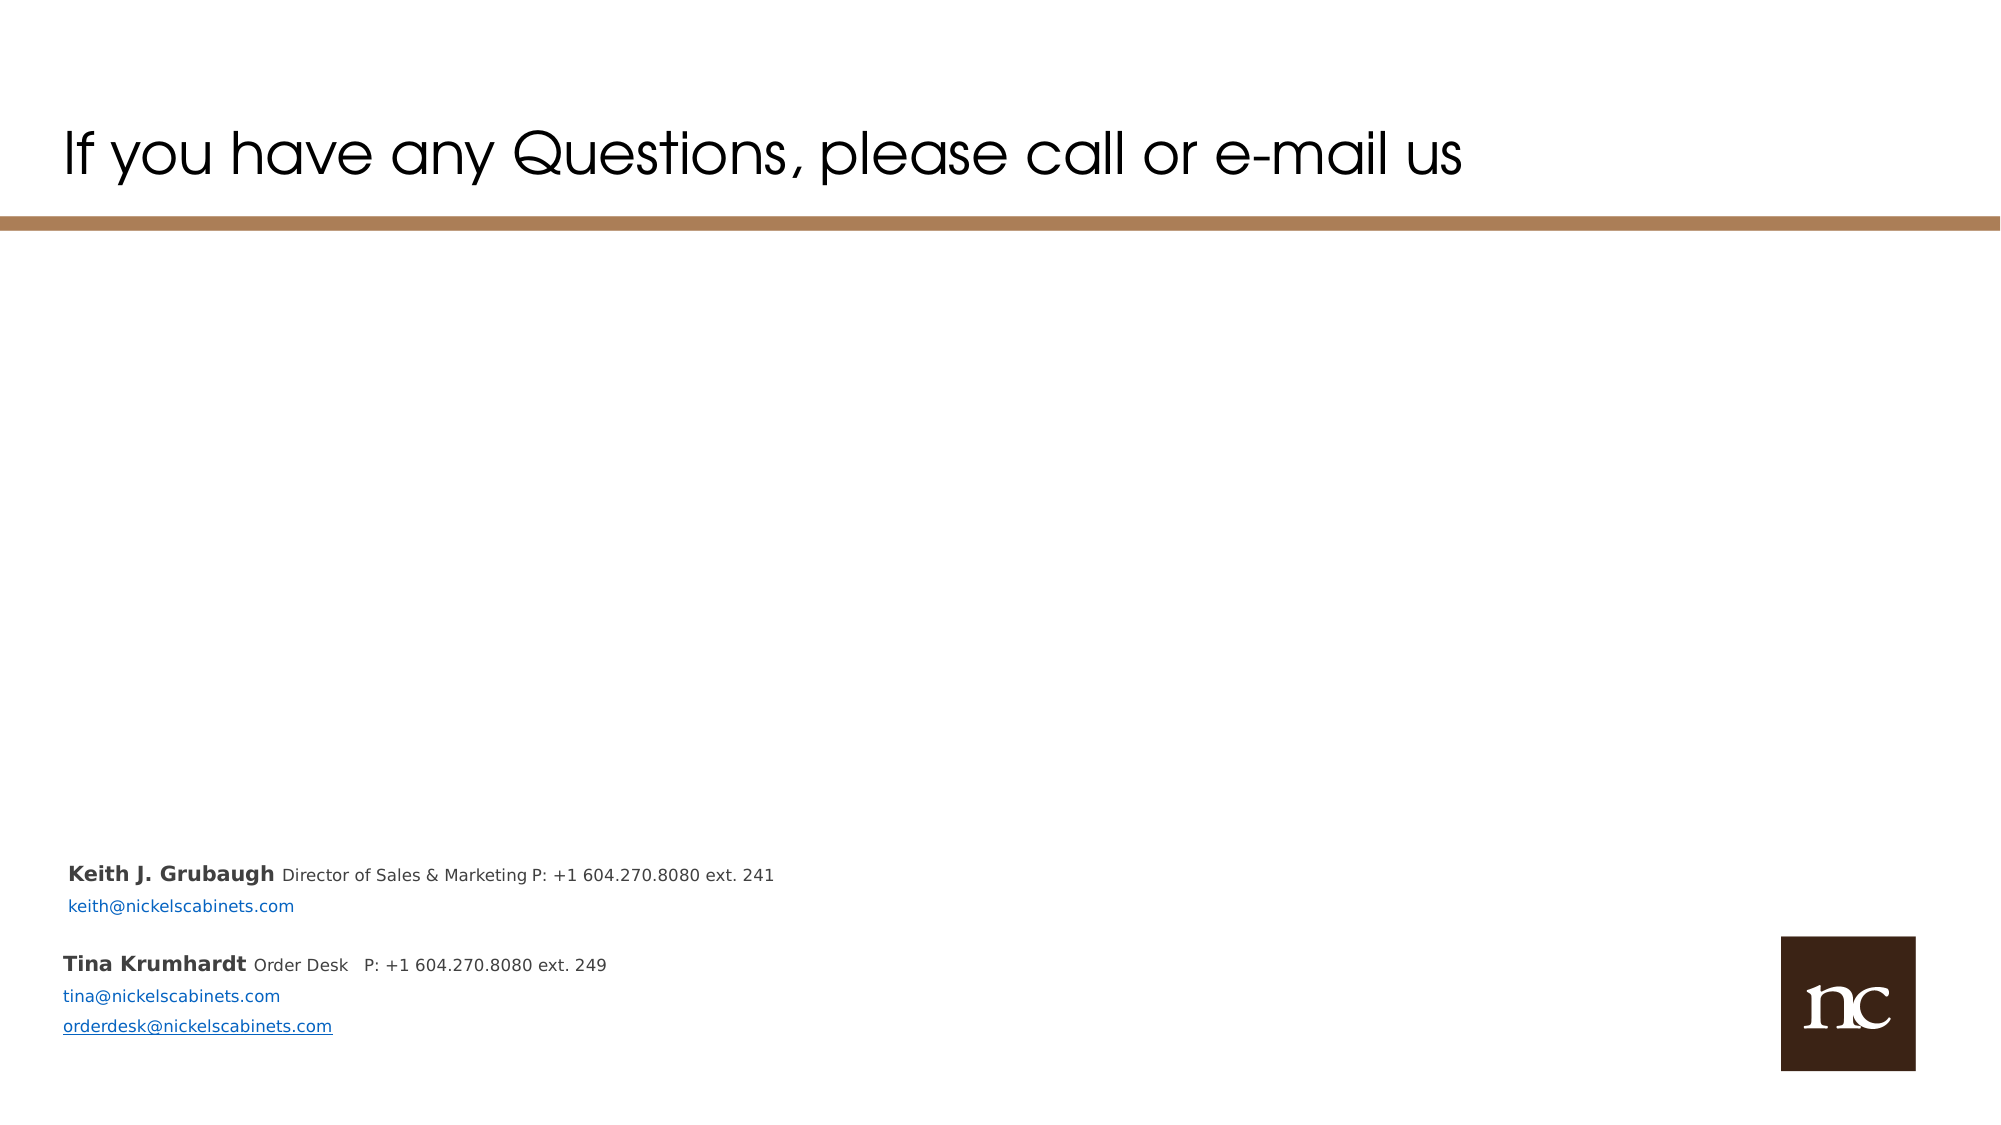

# If you have any Questions, please call or e-mail us

Keith J. Grubaugh Director of Sales & Marketing P: +1 604.270.8080 ext. 241
keith@nickelscabinets.com
Tina Krumhardt Order Desk   P: +1 604.270.8080 ext. 249
tina@nickelscabinets.com
orderdesk@nickelscabinets.com